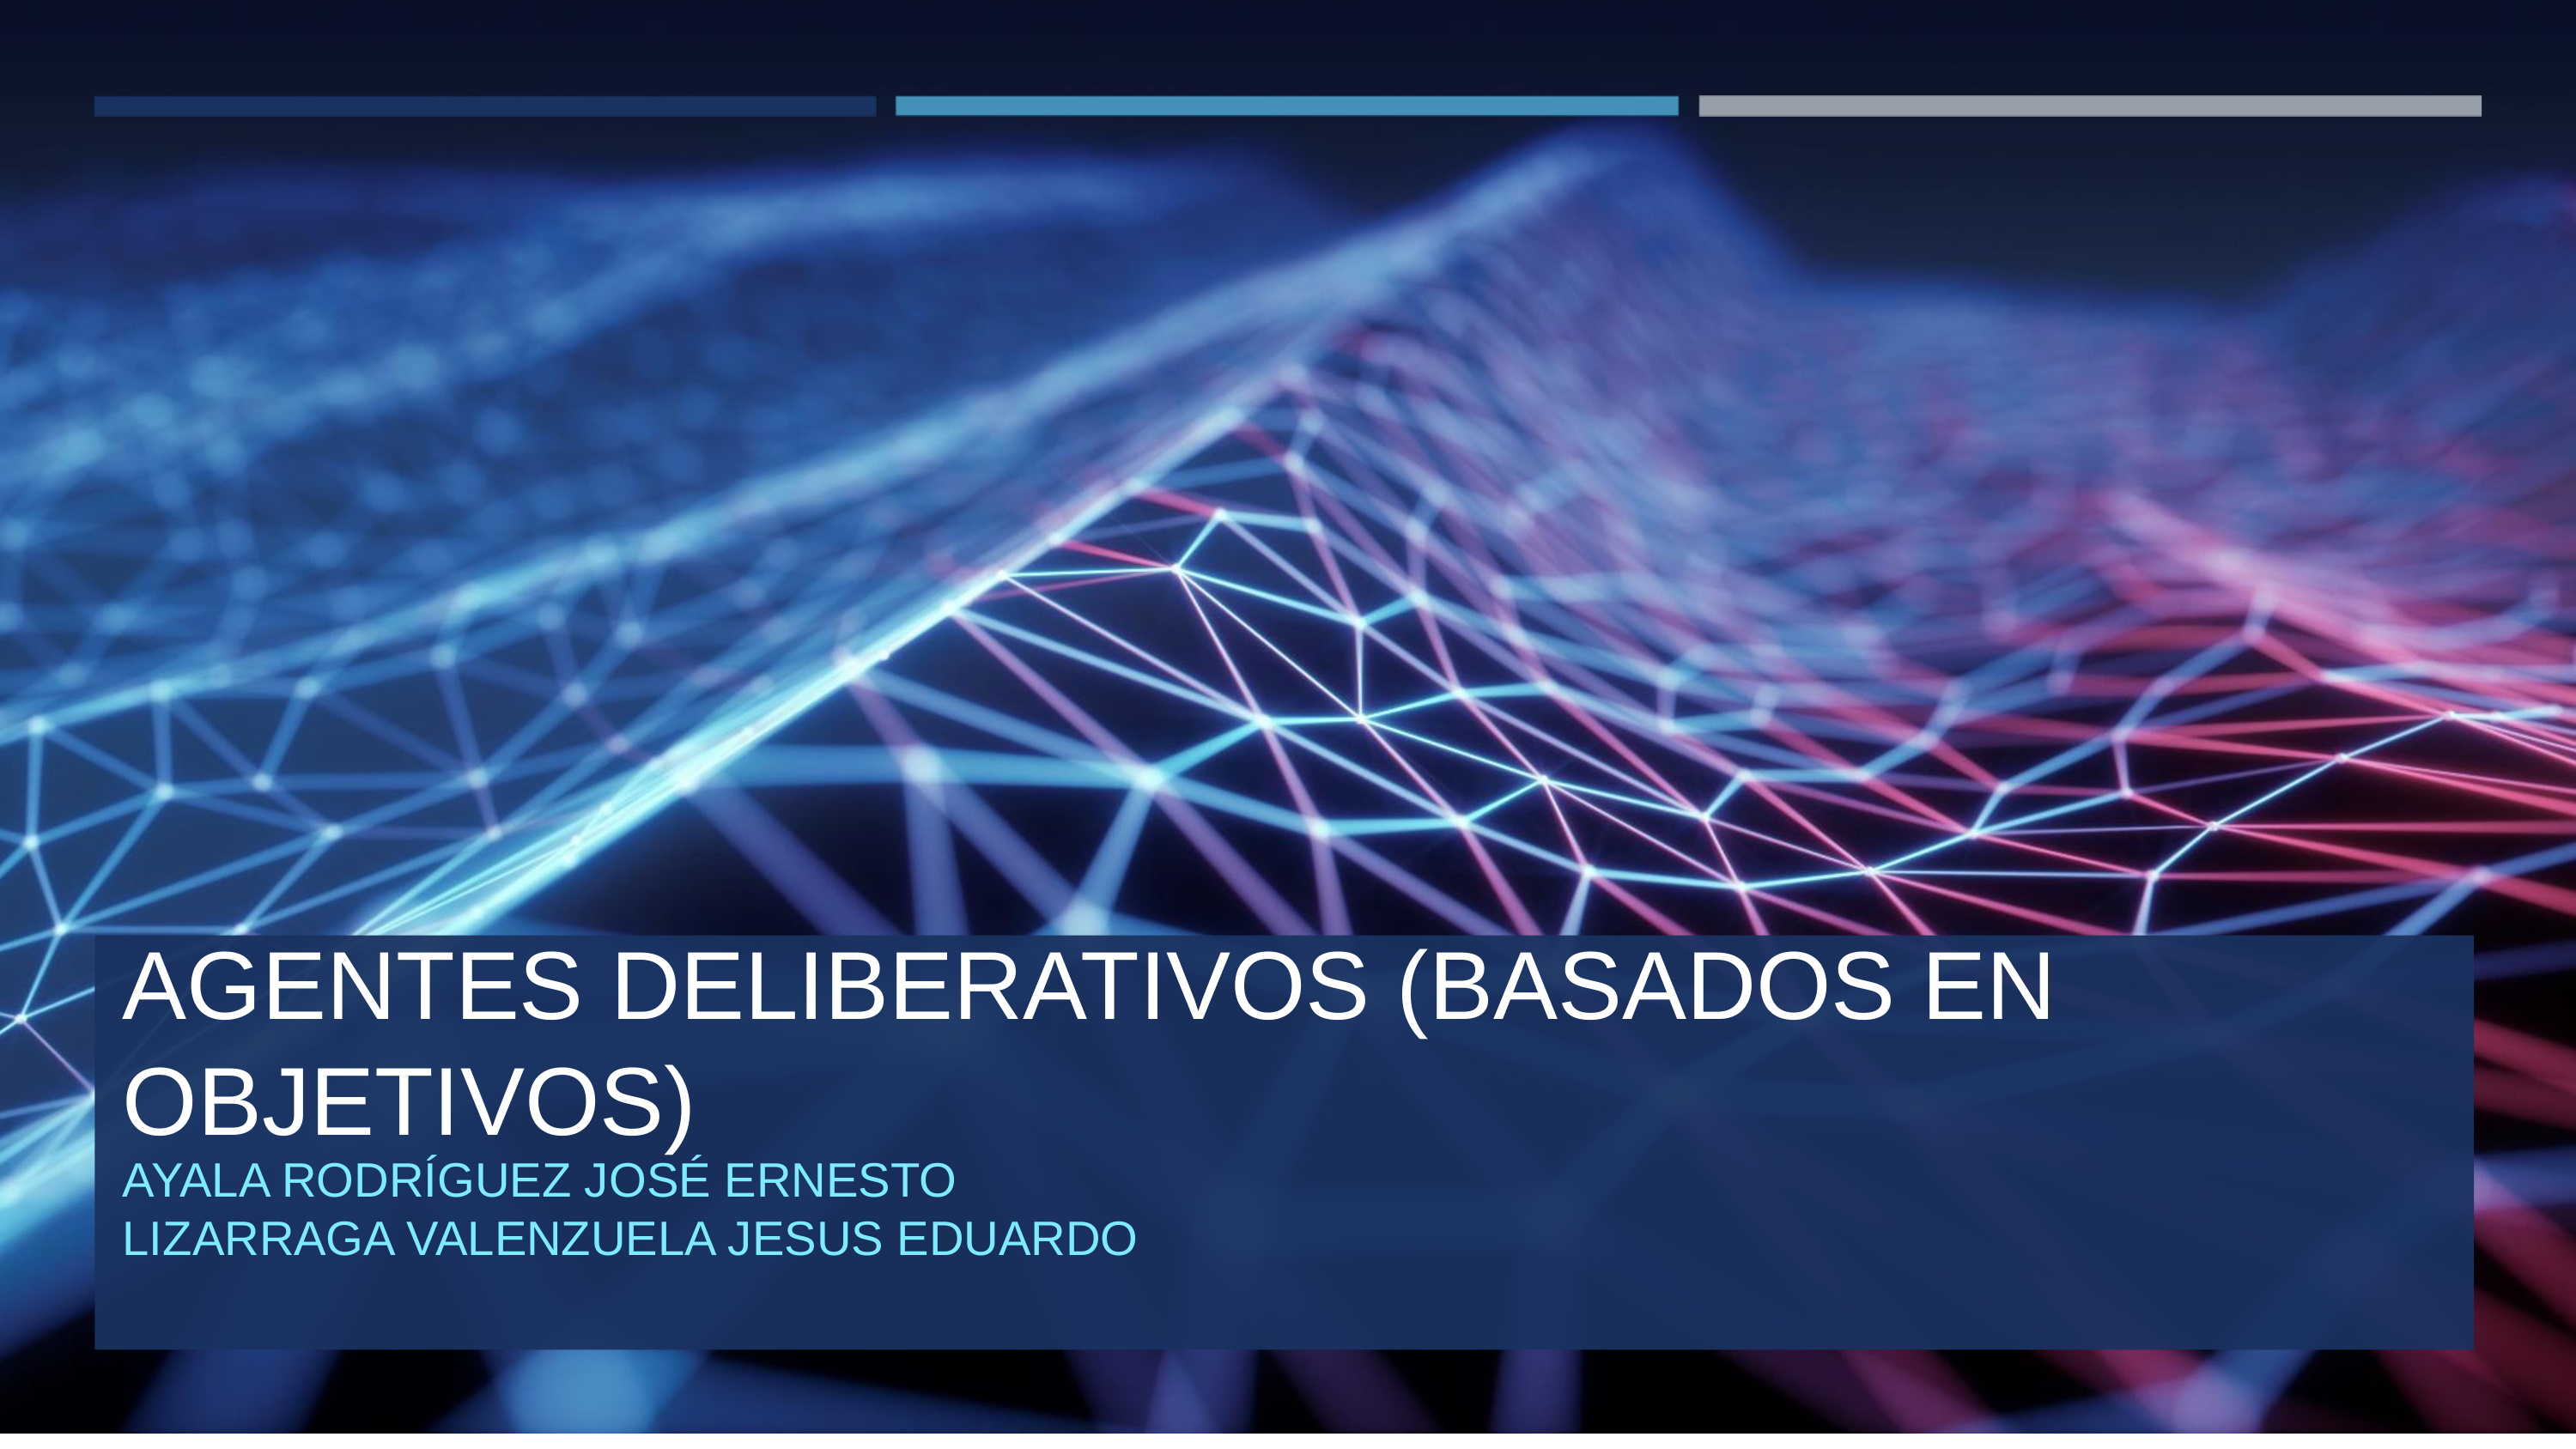

AGENTES DELIBERATIVOS (BASADOS EN OBJETIVOS)

AYALA RODRÍGUEZ JOSÉ ERNESTO
LIZARRAGA VALENZUELA JESUS EDUARDO